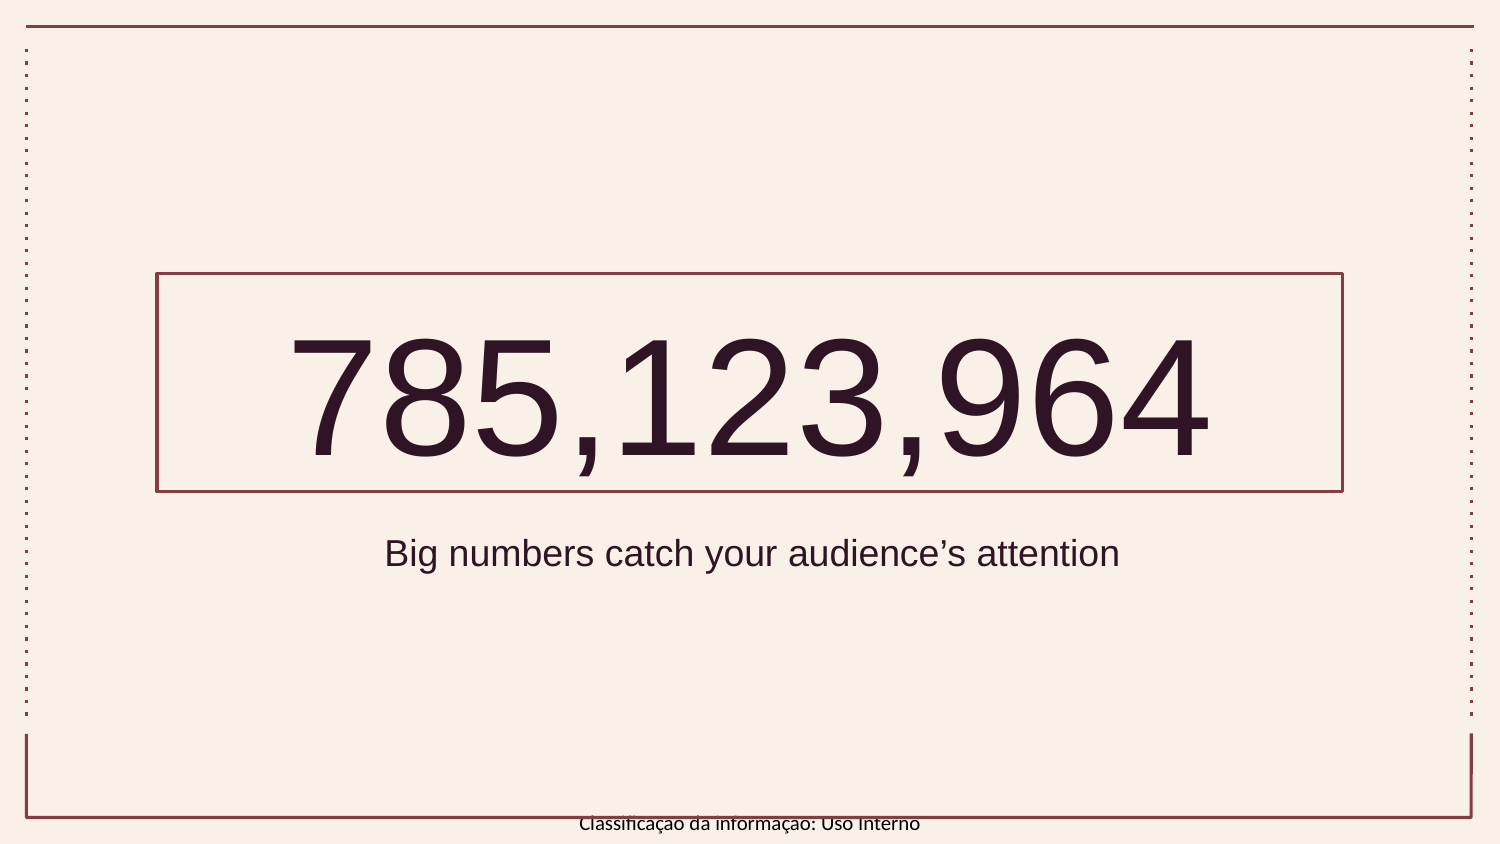

# 785,123,964
Big numbers catch your audience’s attention